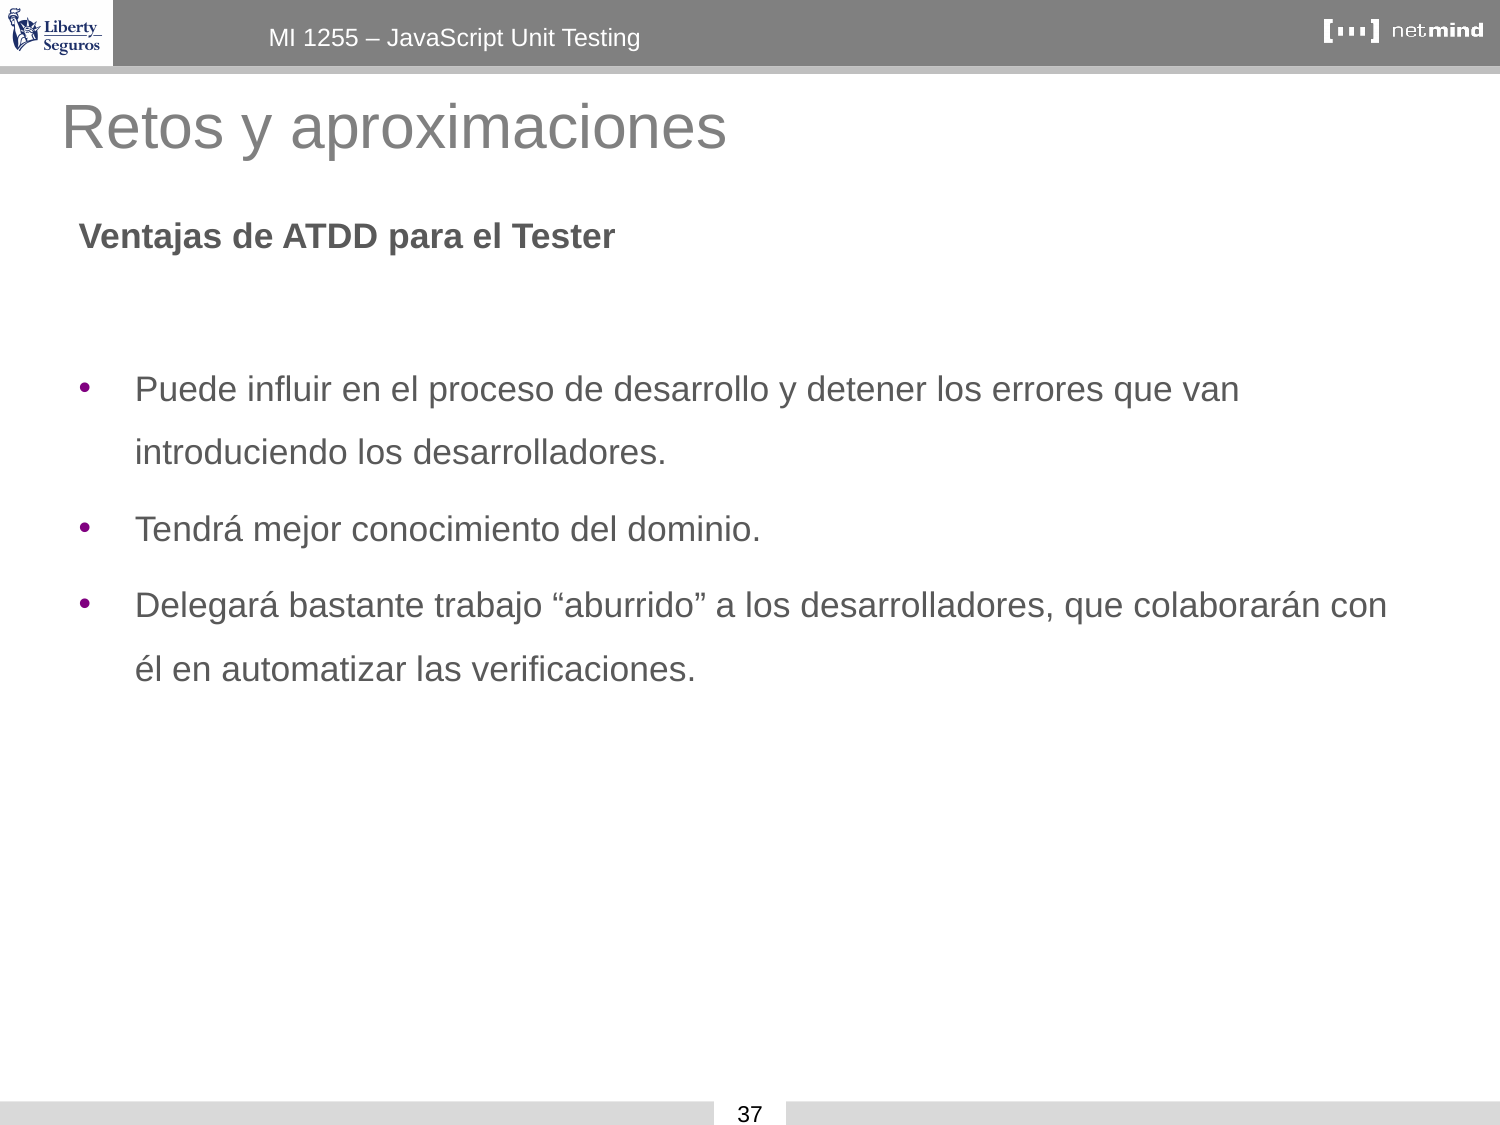

Retos y aproximaciones
Ventajas de ATDD para el Tester

Puede influir en el proceso de desarrollo y detener los errores que van introduciendo los desarrolladores.
Tendrá mejor conocimiento del dominio.
Delegará bastante trabajo “aburrido” a los desarrolladores, que colaborarán con él en automatizar las verificaciones.

37